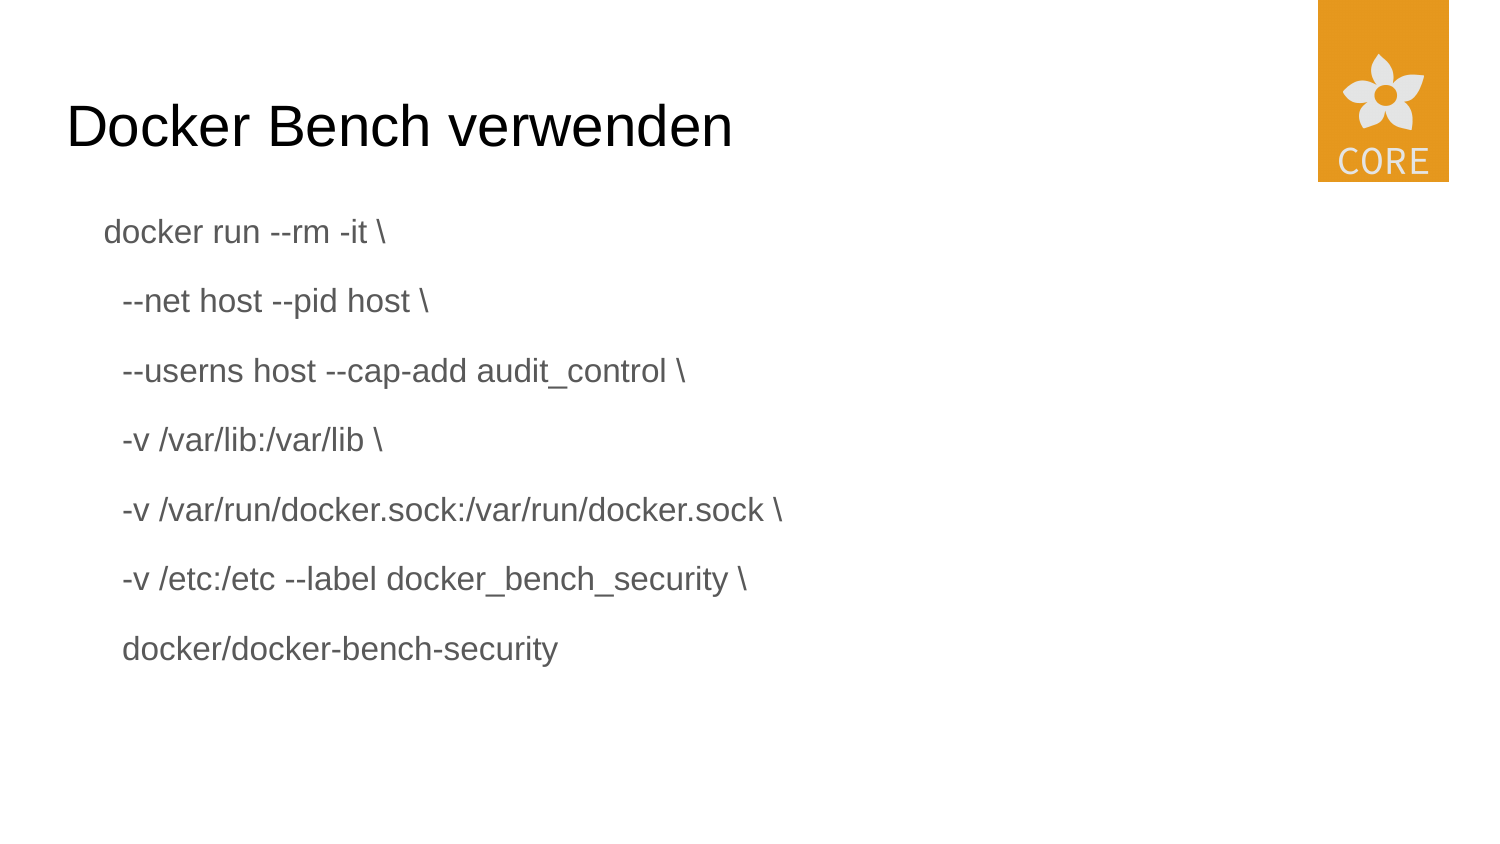

# Docker Bench verwenden
docker run --rm -it \
  --net host --pid host \
  --userns host --cap-add audit_control \
  -v /var/lib:/var/lib \
  -v /var/run/docker.sock:/var/run/docker.sock \
  -v /etc:/etc --label docker_bench_security \
  docker/docker-bench-security